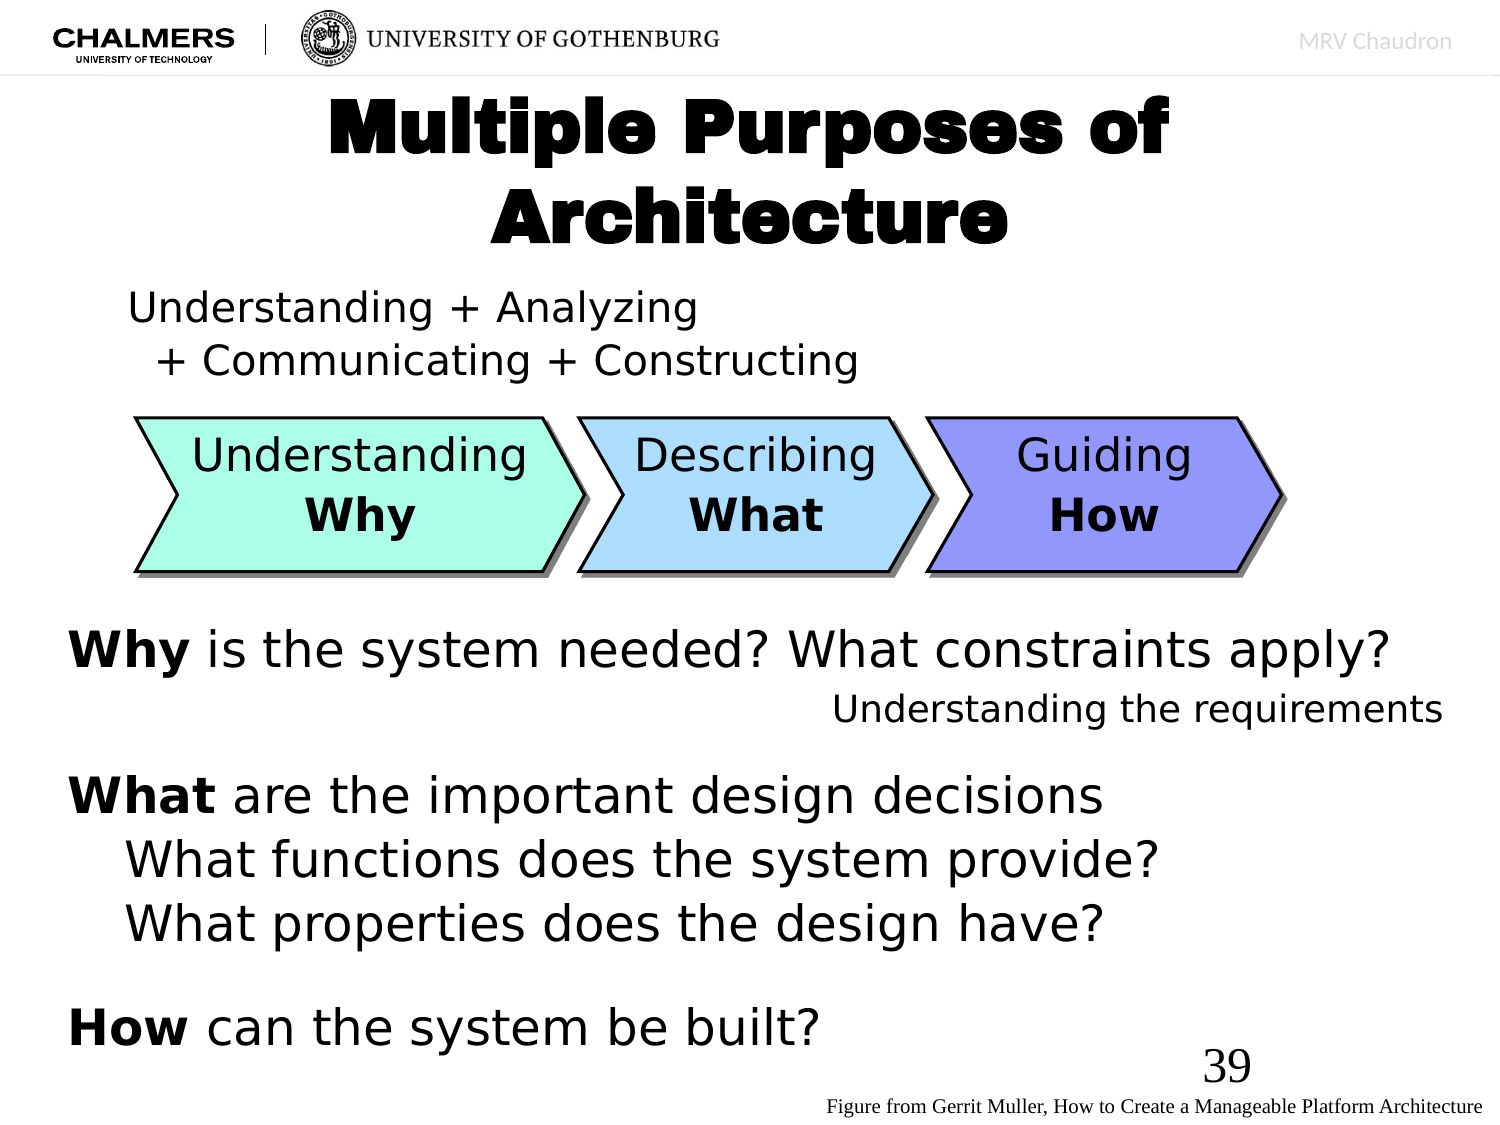

# Multiple Purposes of Architecture
Understanding + Analyzing
  + Communicating + Constructing

Understanding

Describing

Guiding
Why
What
How
Why is the system needed? What constraints apply?
Understanding the requirements
What are the important design decisions
	What functions does the system provide?
	What properties does the design have?
How can the system be built?
39
Figure from Gerrit Muller, How to Create a Manageable Platform Architecture